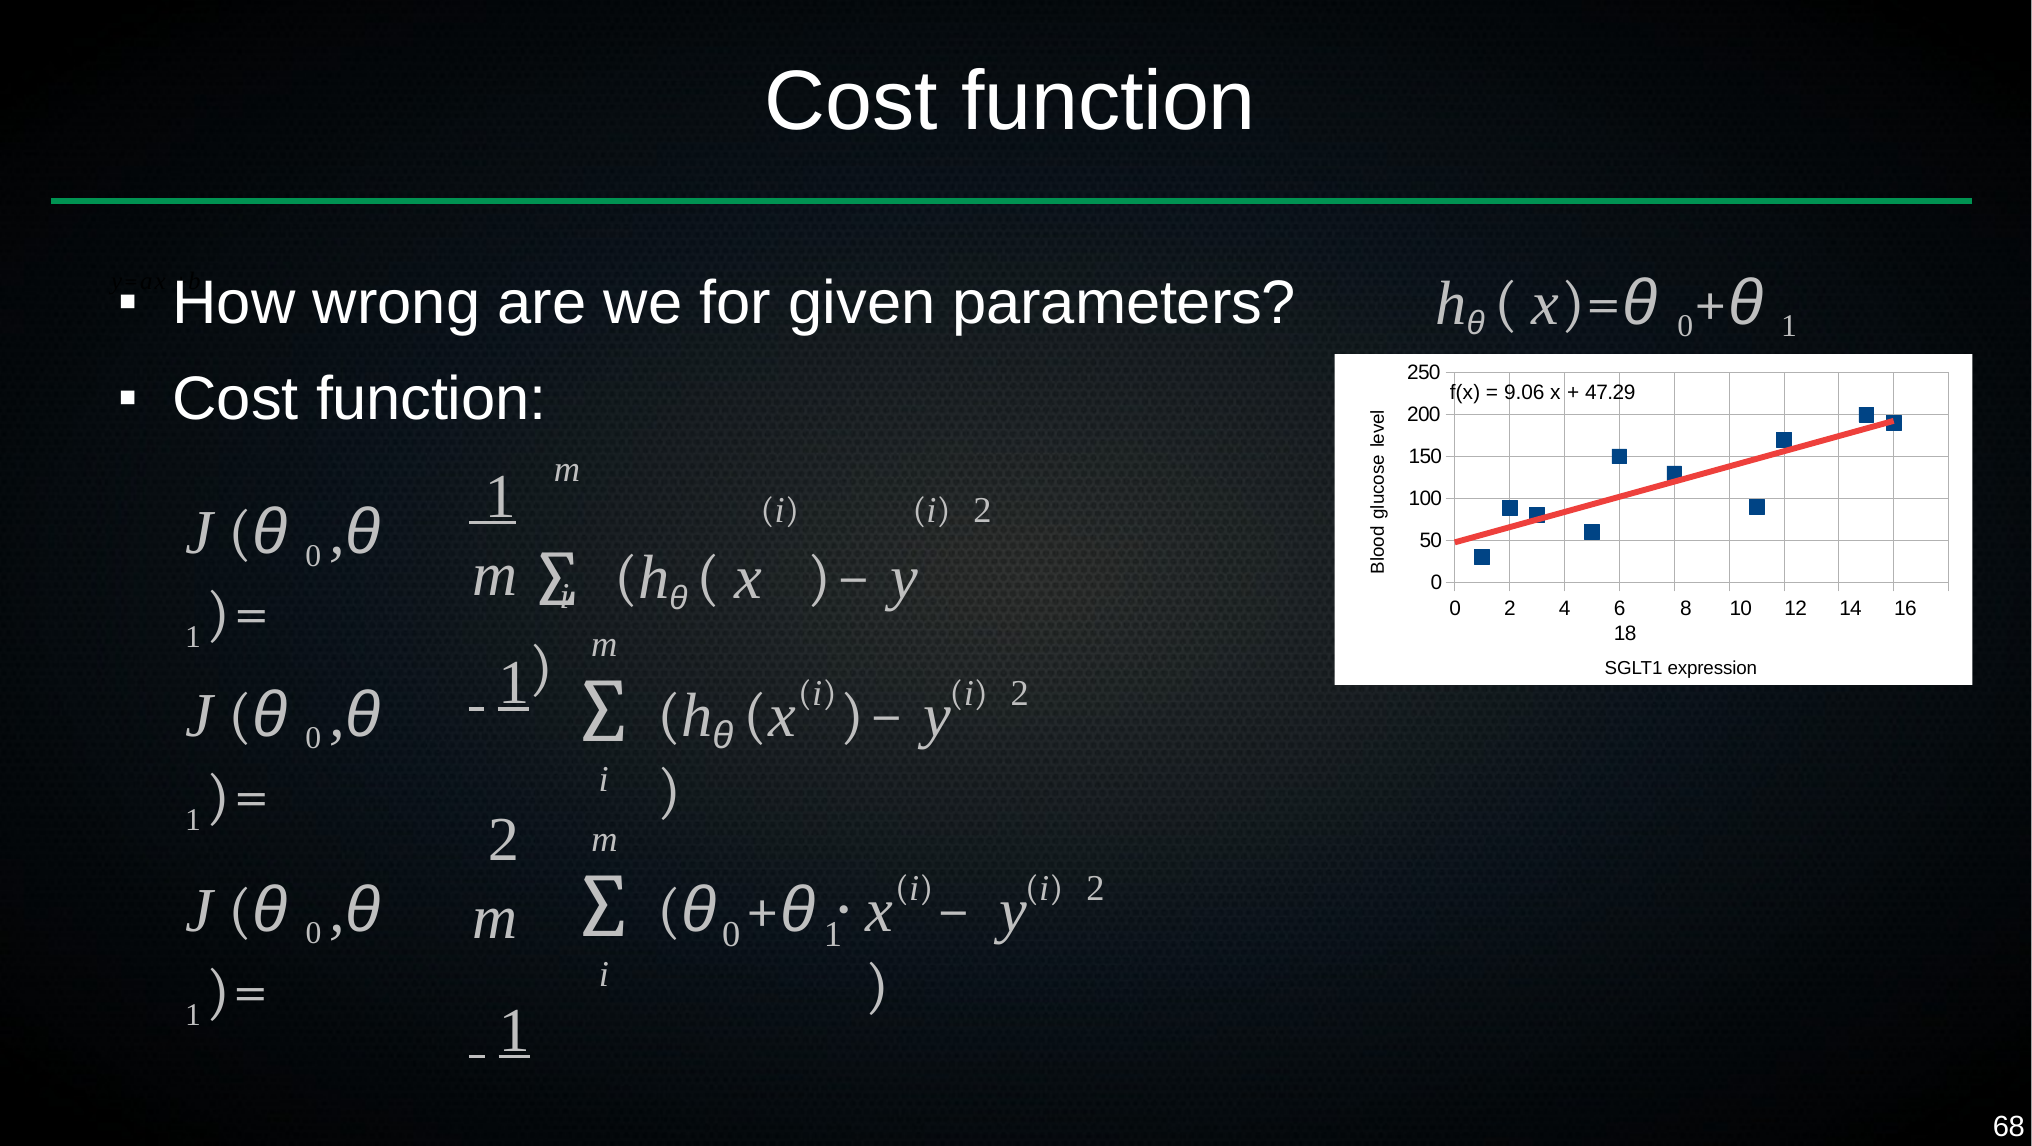

# Cost function
How wrong are we for given parameters? Cost function:
m
hθ ( x)=θ 0+θ 1 x
y=ax +b
■

250
f(x) = 9.06 x + 47.29
200
■
Blood glucose level
150
100
50
0
 1
m
∑ (hθ ( x	)− y	)
(i)	(i)	2
J (θ 0 ,θ 1)=
i
6	8	10	12	14	16	18
SGLT1 expression
0
2
4
m
∑
i
m
∑
i
 1	 2 m
 1	 2 m
(i)	(i)  2
J (θ 0 ,θ 1)=
(h	(x	)− y	)
θ
(i)	(i)	2
J (θ 0 ,θ 1)=
(θ	+θ ⋅
x	− y	)
0	1
68